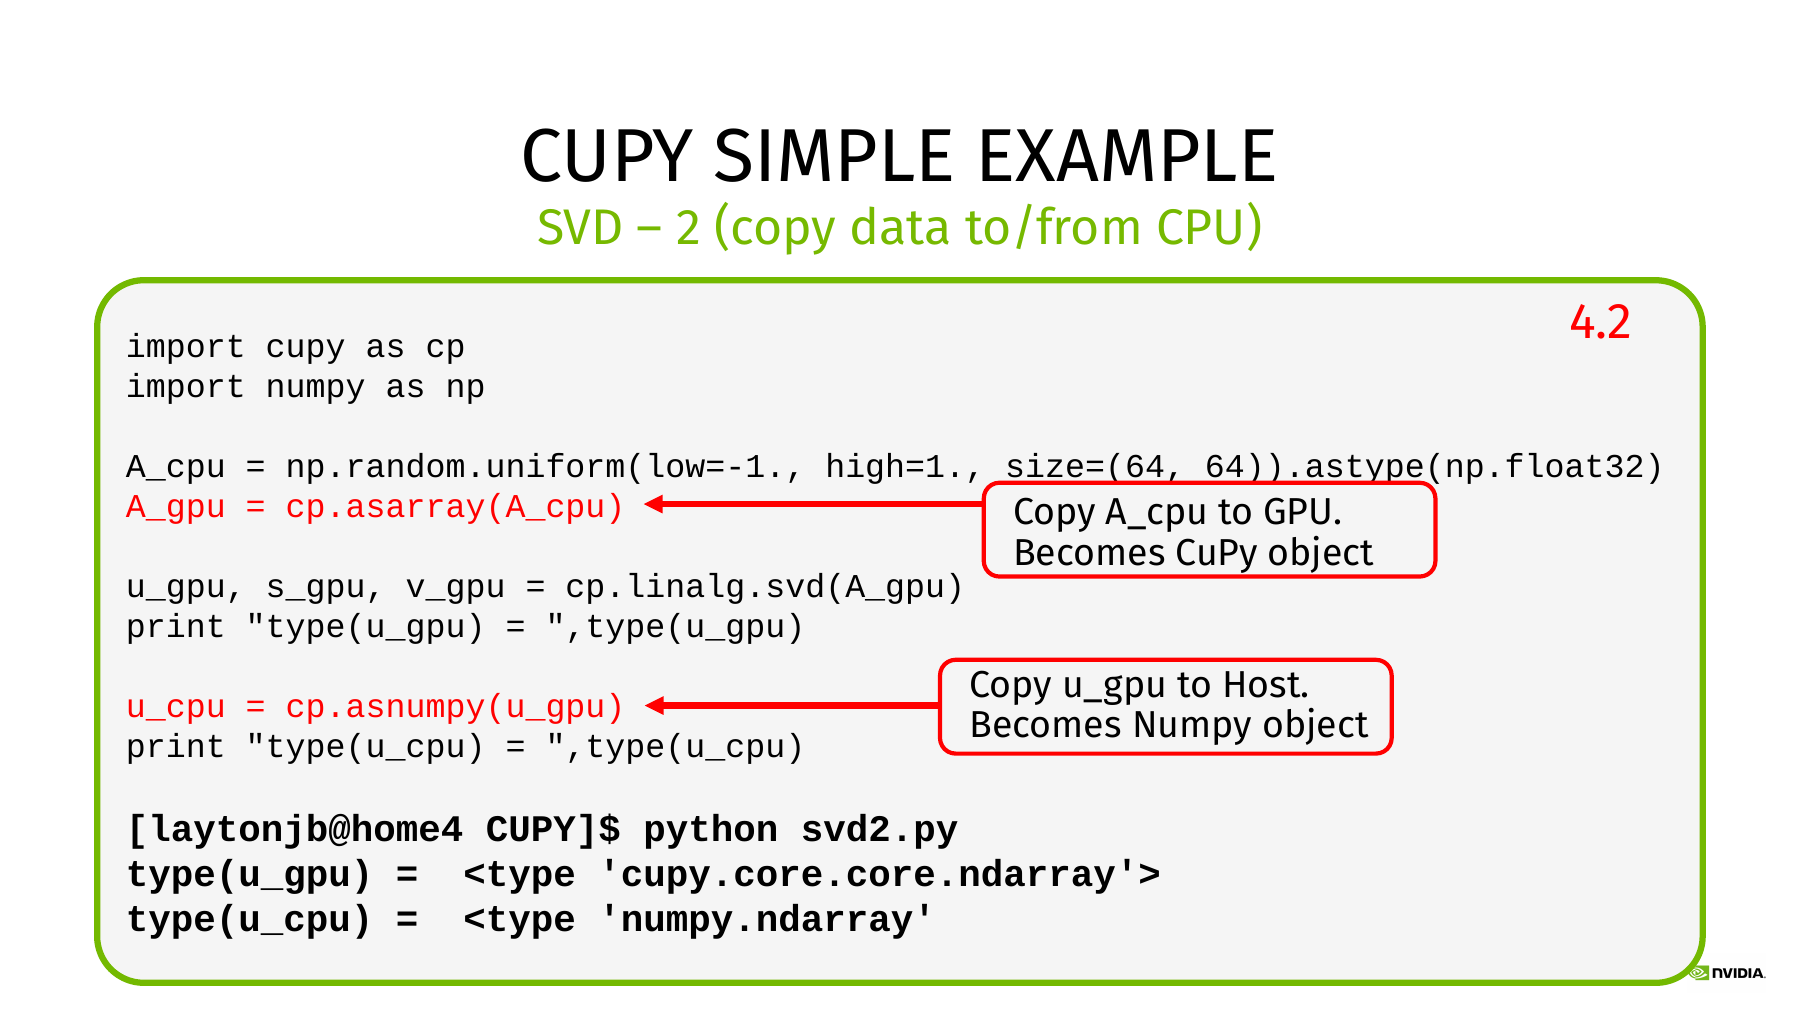

# CUPY Simple example
SVD – 2 (copy data to/from CPU)
import cupy as cp
import numpy as np

A_cpu = np.random.uniform(low=-1., high=1., size=(64, 64)).astype(np.float32)
A_gpu = cp.asarray(A_cpu)

u_gpu, s_gpu, v_gpu = cp.linalg.svd(A_gpu)
print "type(u_gpu) = ",type(u_gpu)

u_cpu = cp.asnumpy(u_gpu)
print "type(u_cpu) = ",type(u_cpu)

[laytonjb@home4 CUPY]$ python svd2.py
type(u_gpu) =  <type 'cupy.core.core.ndarray'>
type(u_cpu) =  <type 'numpy.ndarray'
4.2

Copy A_cpu to GPU. Becomes CuPy object
Copy u_gpu to Host. Becomes Numpy object